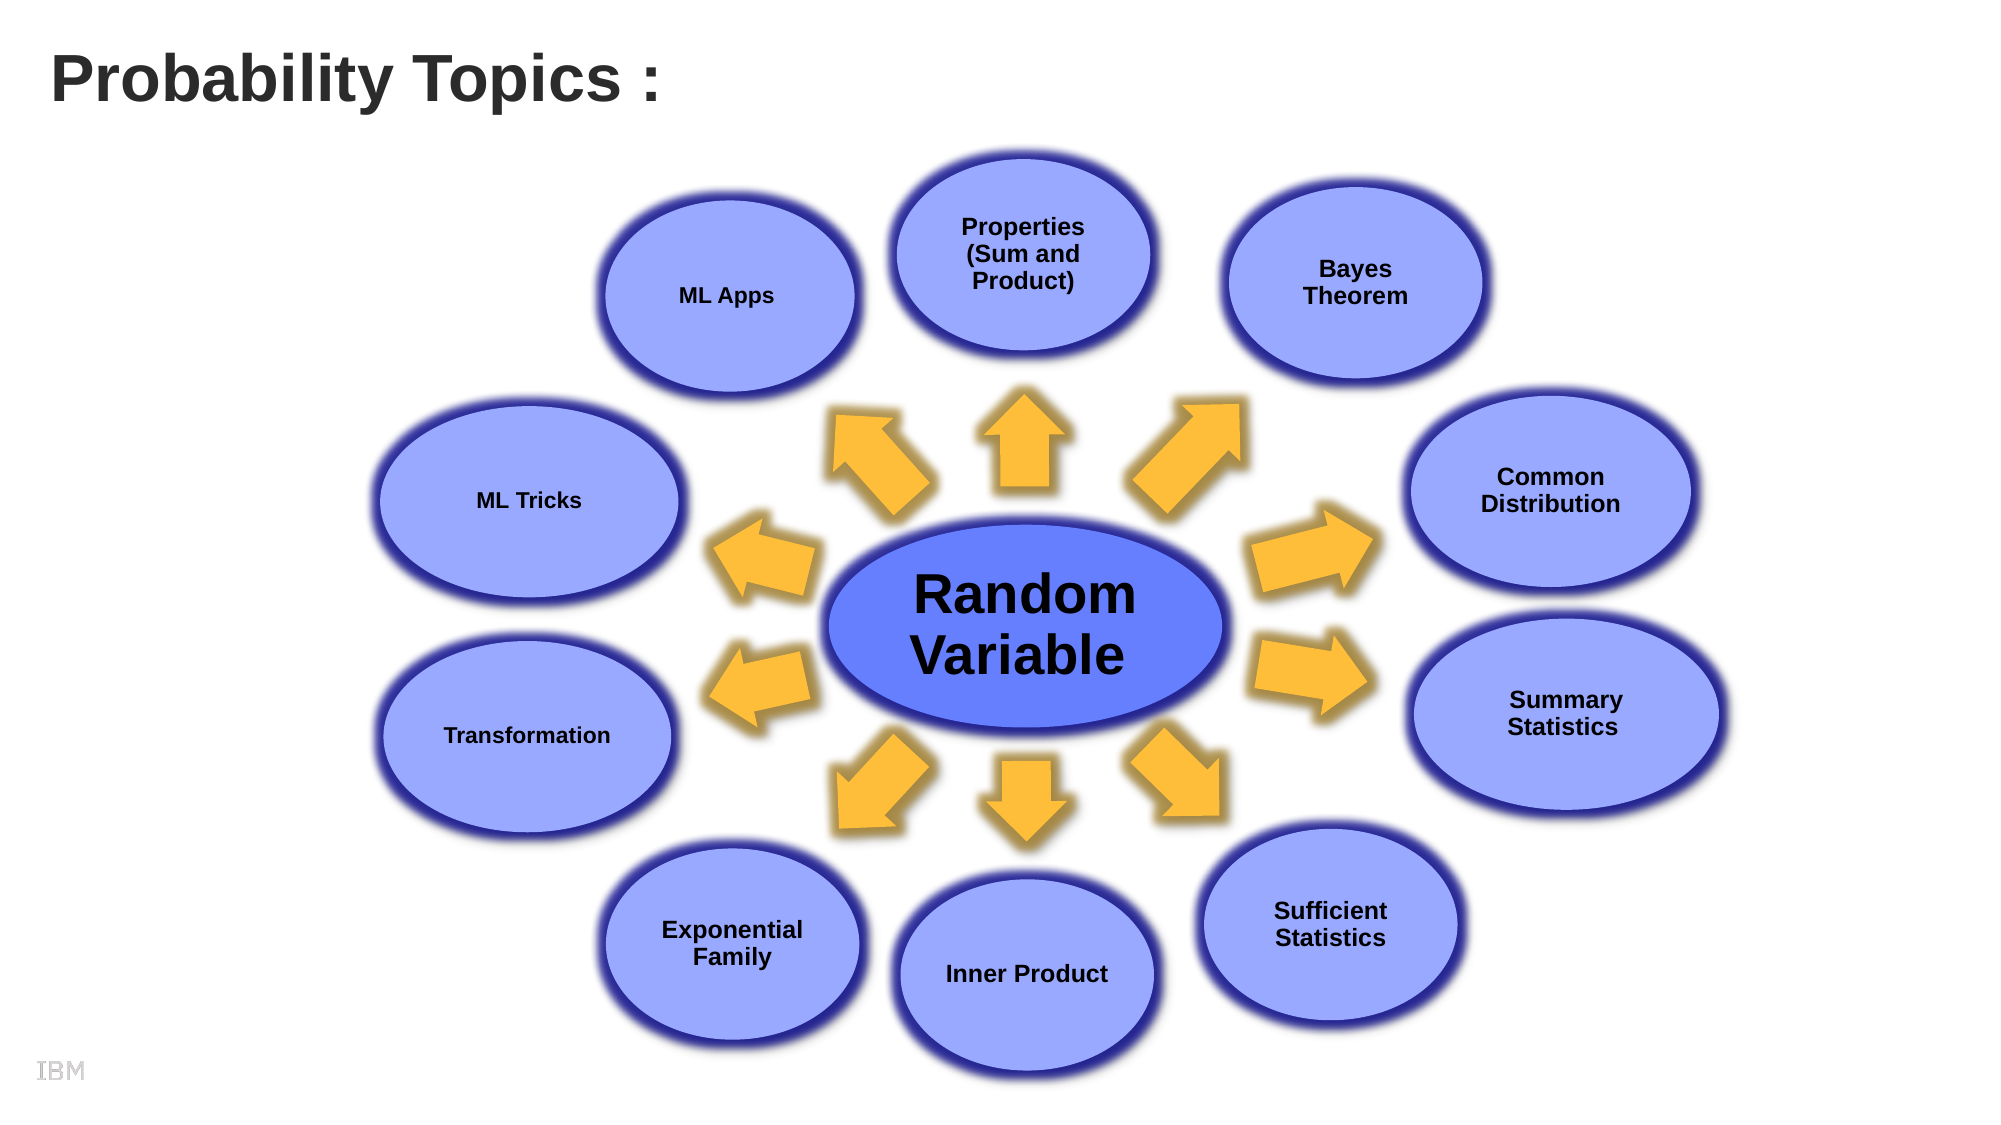

# Probability Topics :
Random Variable

Properties (Sum and Product)

Bayes Theorem

Common Distribution

Summary Statistics

Sufficient Statistics

Inner Product

Exponential Family

Transformation

ML Tricks

ML Apps
3